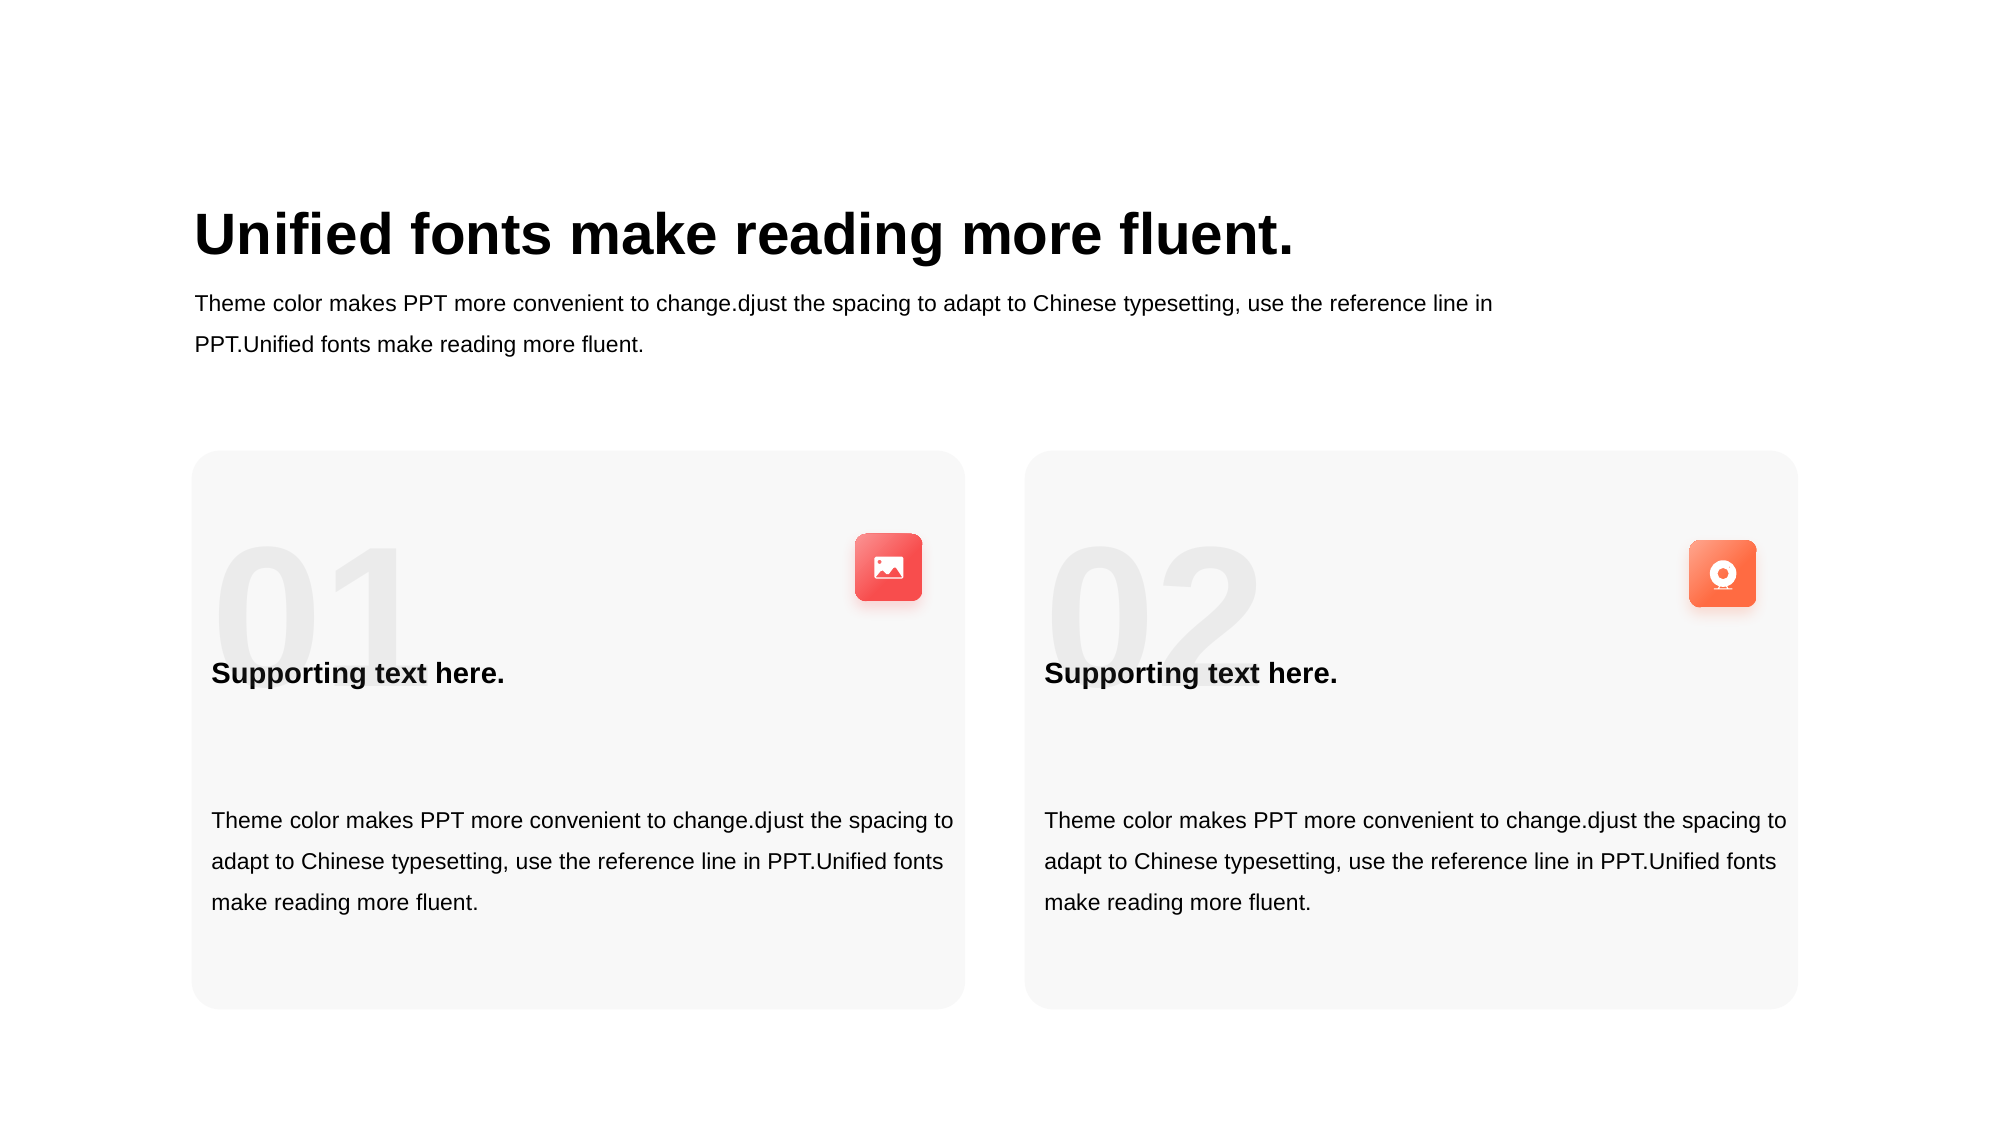

#
Un ifie d fonts make reading more fluent.
Theme  color makes PPT more convenient to change.dj ust the spacing to adapt to Chinese typesetting, use the reference line in PPT.Unified fonts make reading more fluent.

01

Supporting text here.
Theme  color makes PPT more convenient to change.dj ust the spacing to adapt to Chinese typesetting, use the reference line in PPT.Unified fonts make reading more fluent.

02

Supporting text here.
Theme  color makes PPT more convenient to change.dj ust the spacing to adapt to Chinese typesetting, use the reference line in PPT.Unified fonts make reading more fluent.